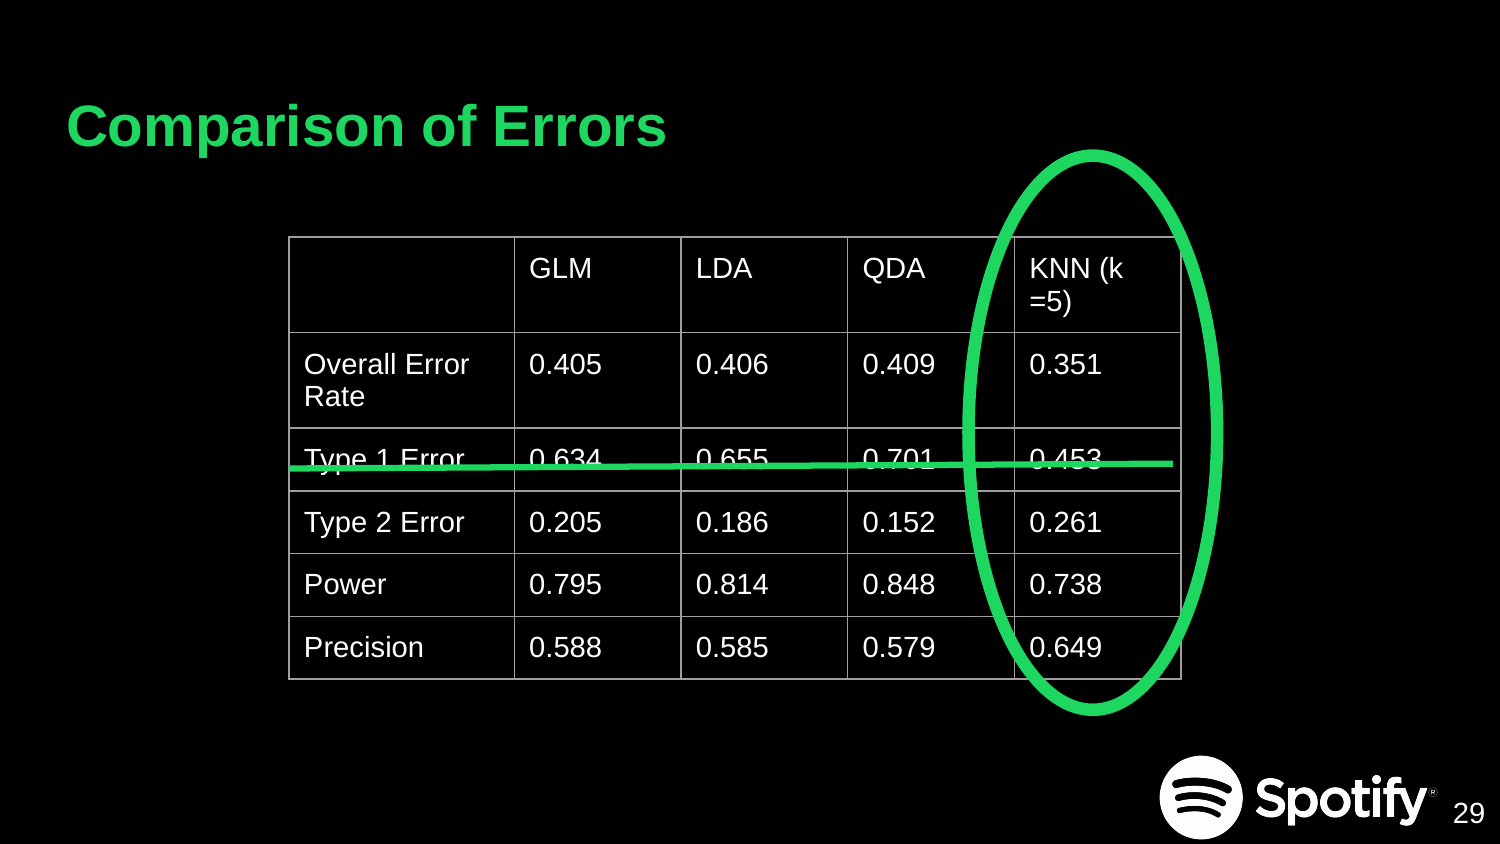

# Comparison of Errors

|  | GLM | LDA | QDA | KNN (k =5) |
| --- | --- | --- | --- | --- |
| Overall Error Rate | 0.405 | 0.406 | 0.409 | 0.351 |
| Type 1 Error | 0.634 | 0.655 | 0.701 | 0.453 |
| Type 2 Error | 0.205 | 0.186 | 0.152 | 0.261 |
| Power | 0.795 | 0.814 | 0.848 | 0.738 |
| Precision | 0.588 | 0.585 | 0.579 | 0.649 |
29